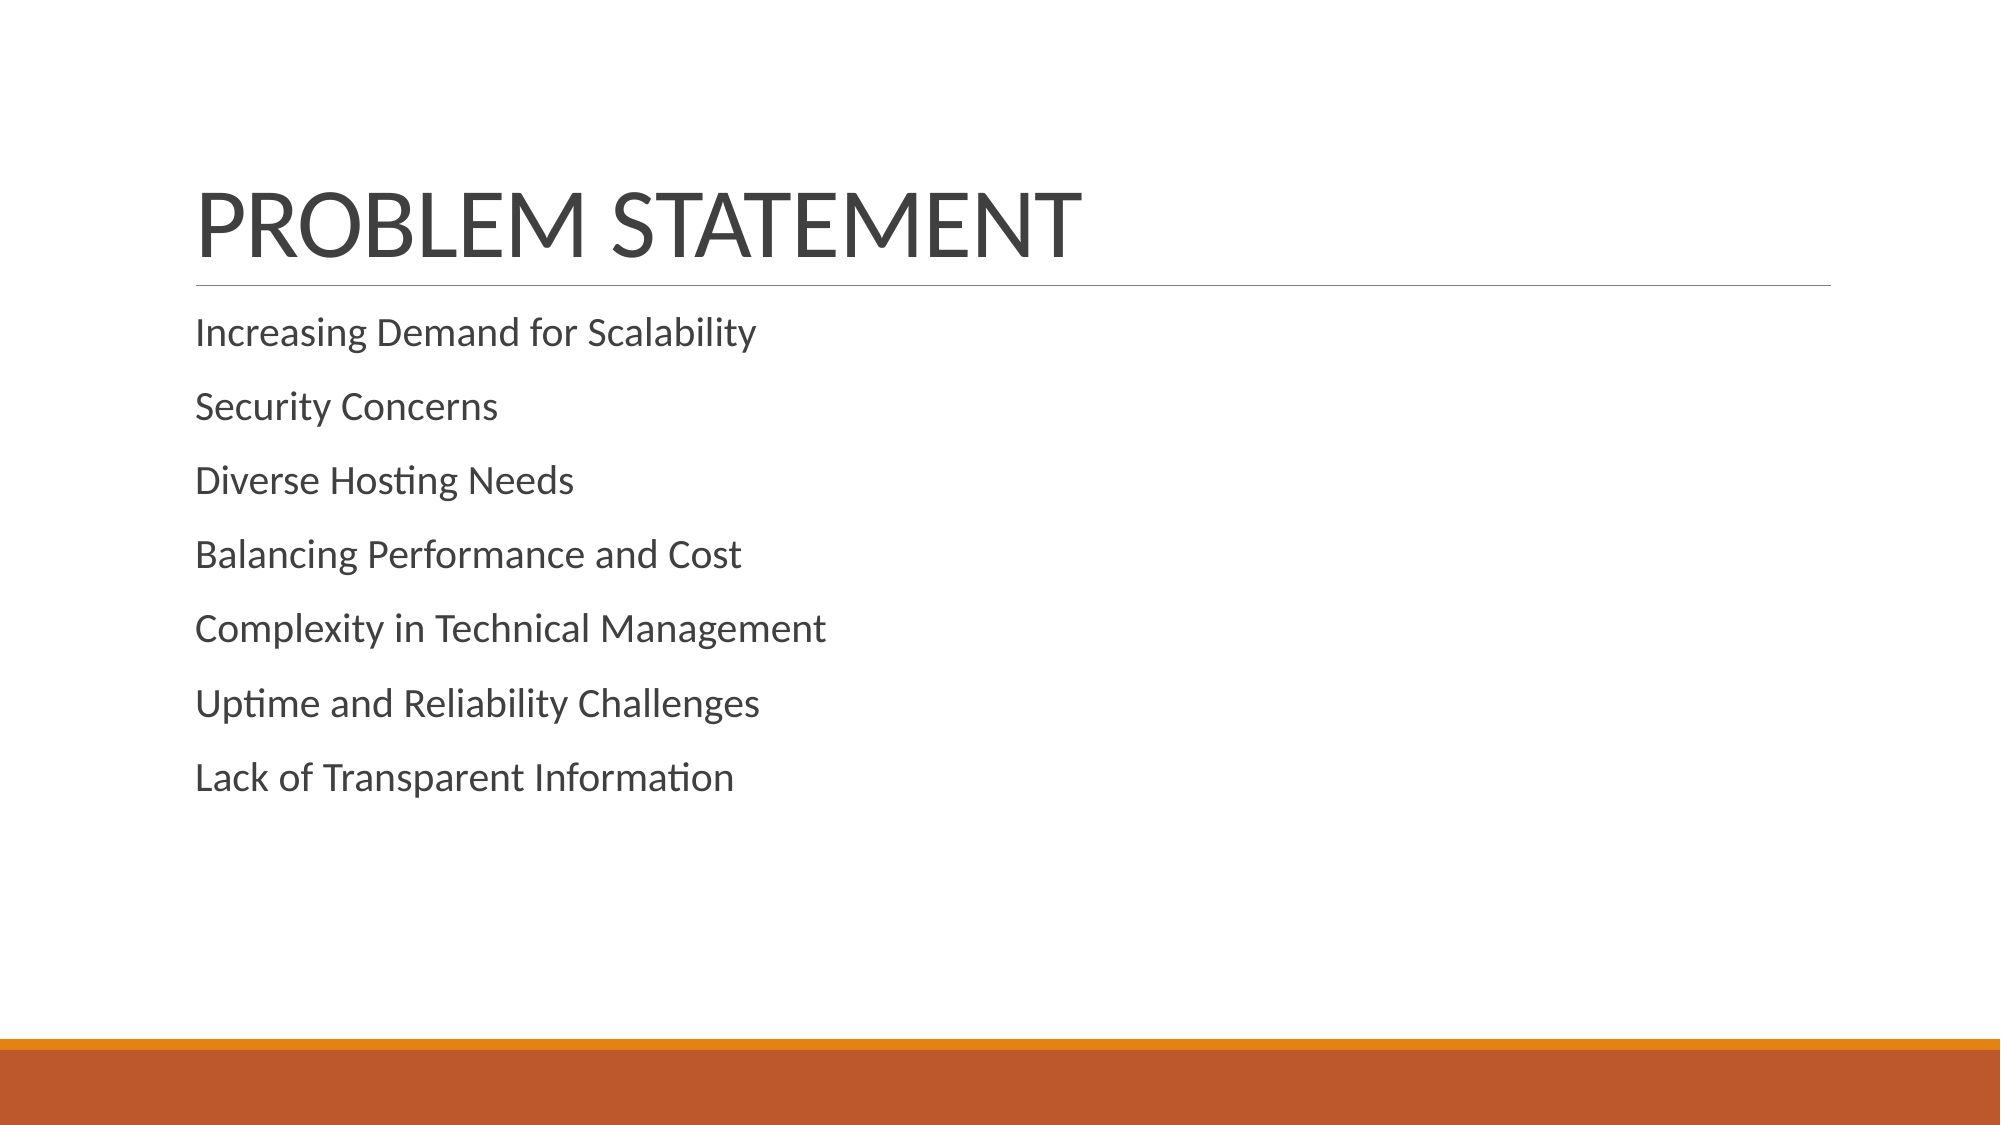

# PROBLEM STATEMENT
Increasing Demand for Scalability
Security Concerns
Diverse Hosting Needs
Balancing Performance and Cost
Complexity in Technical Management
Uptime and Reliability Challenges
Lack of Transparent Information